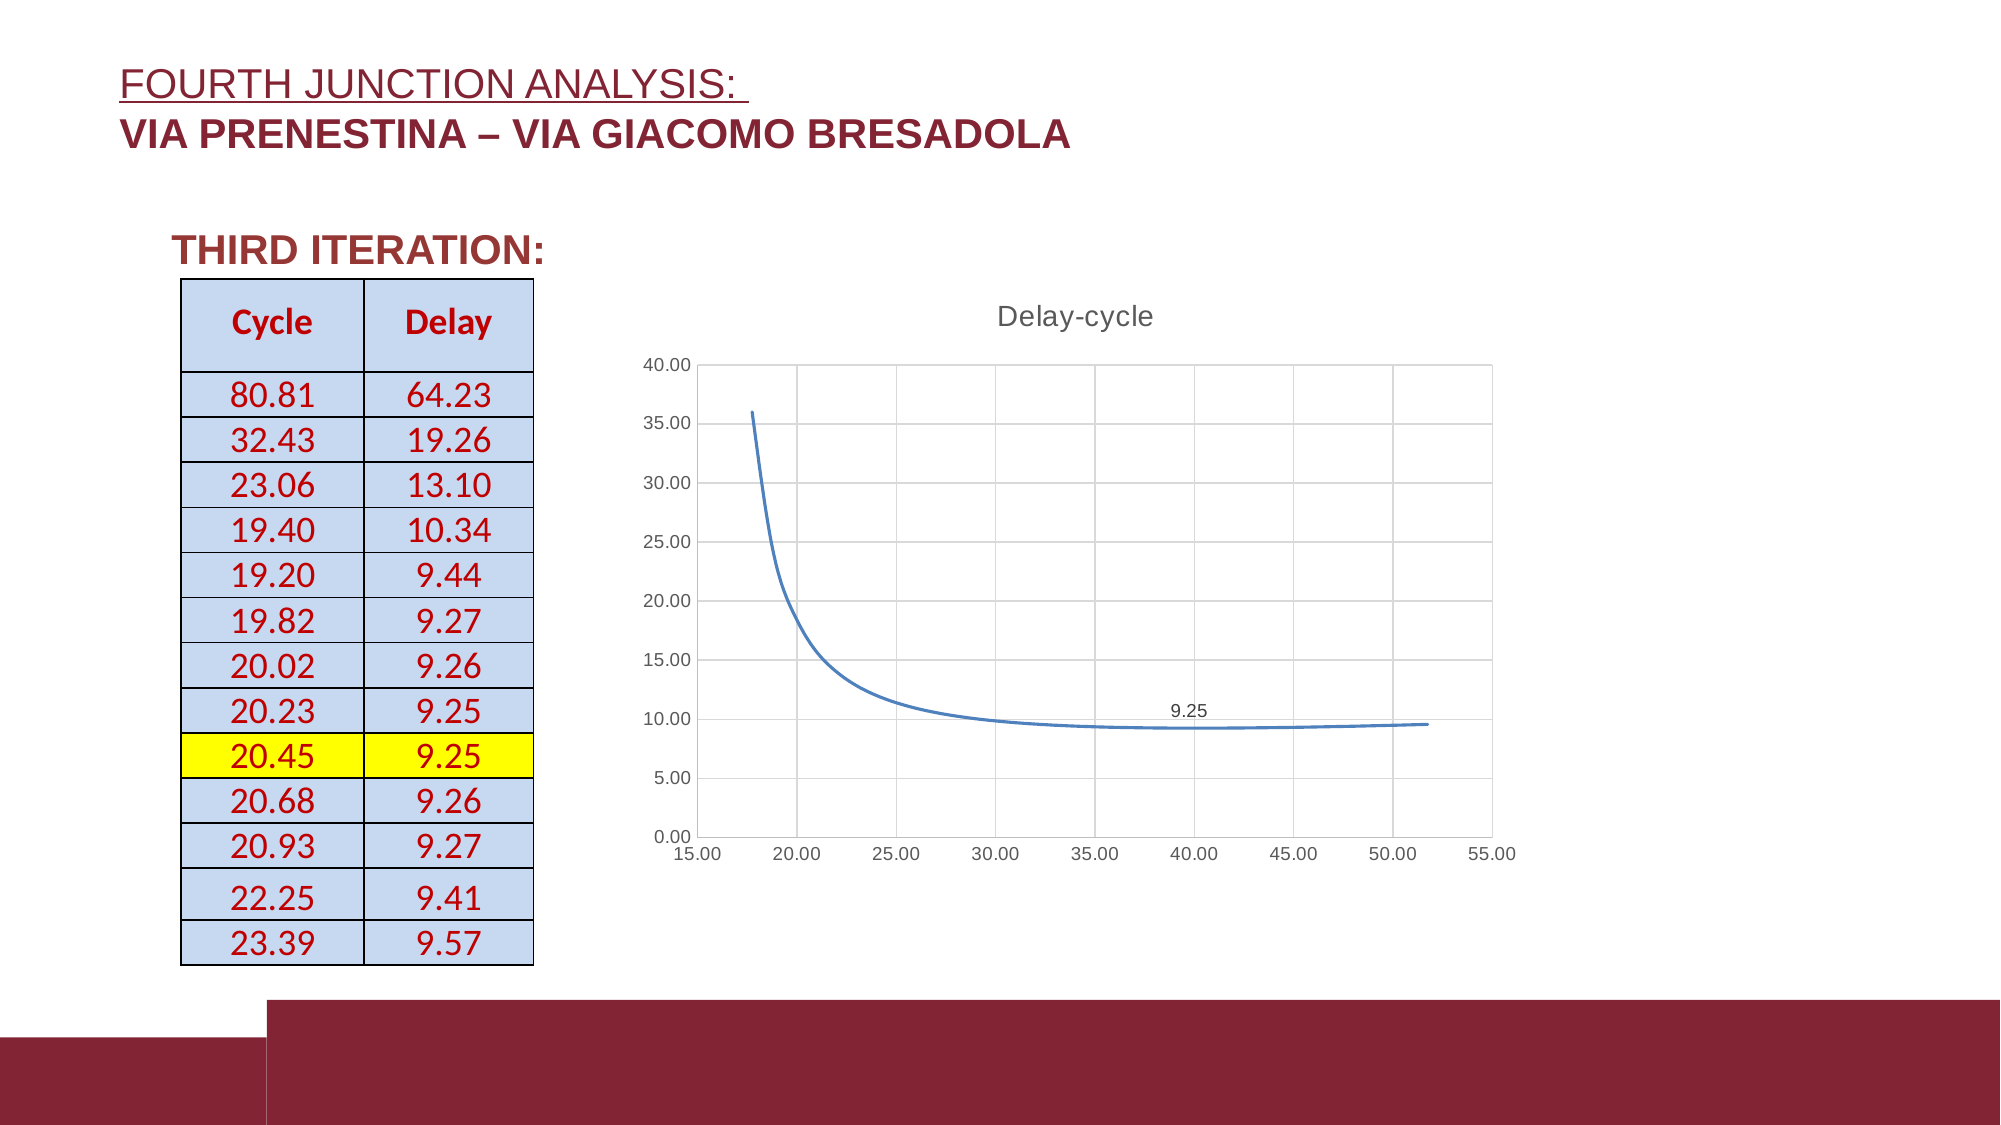

# FOURTH JUNCTION ANALYSIS: VIA PRENESTINA – VIA GIACOMO BRESADOLA Via di Val Chisone
THIRD ITERATION:

### Chart: Delay-cycle

| Category |  |  |
|---|---|---|
| Cycle | Delay |
| --- | --- |
| 80.81 | 64.23 |
| 32.43 | 19.26 |
| 23.06 | 13.10 |
| 19.40 | 10.34 |
| 19.20 | 9.44 |
| 19.82 | 9.27 |
| 20.02 | 9.26 |
| 20.23 | 9.25 |
| 20.45 | 9.25 |
| 20.68 | 9.26 |
| 20.93 | 9.27 |
| 22.25 | 9.41 |
| 23.39 | 9.57 |